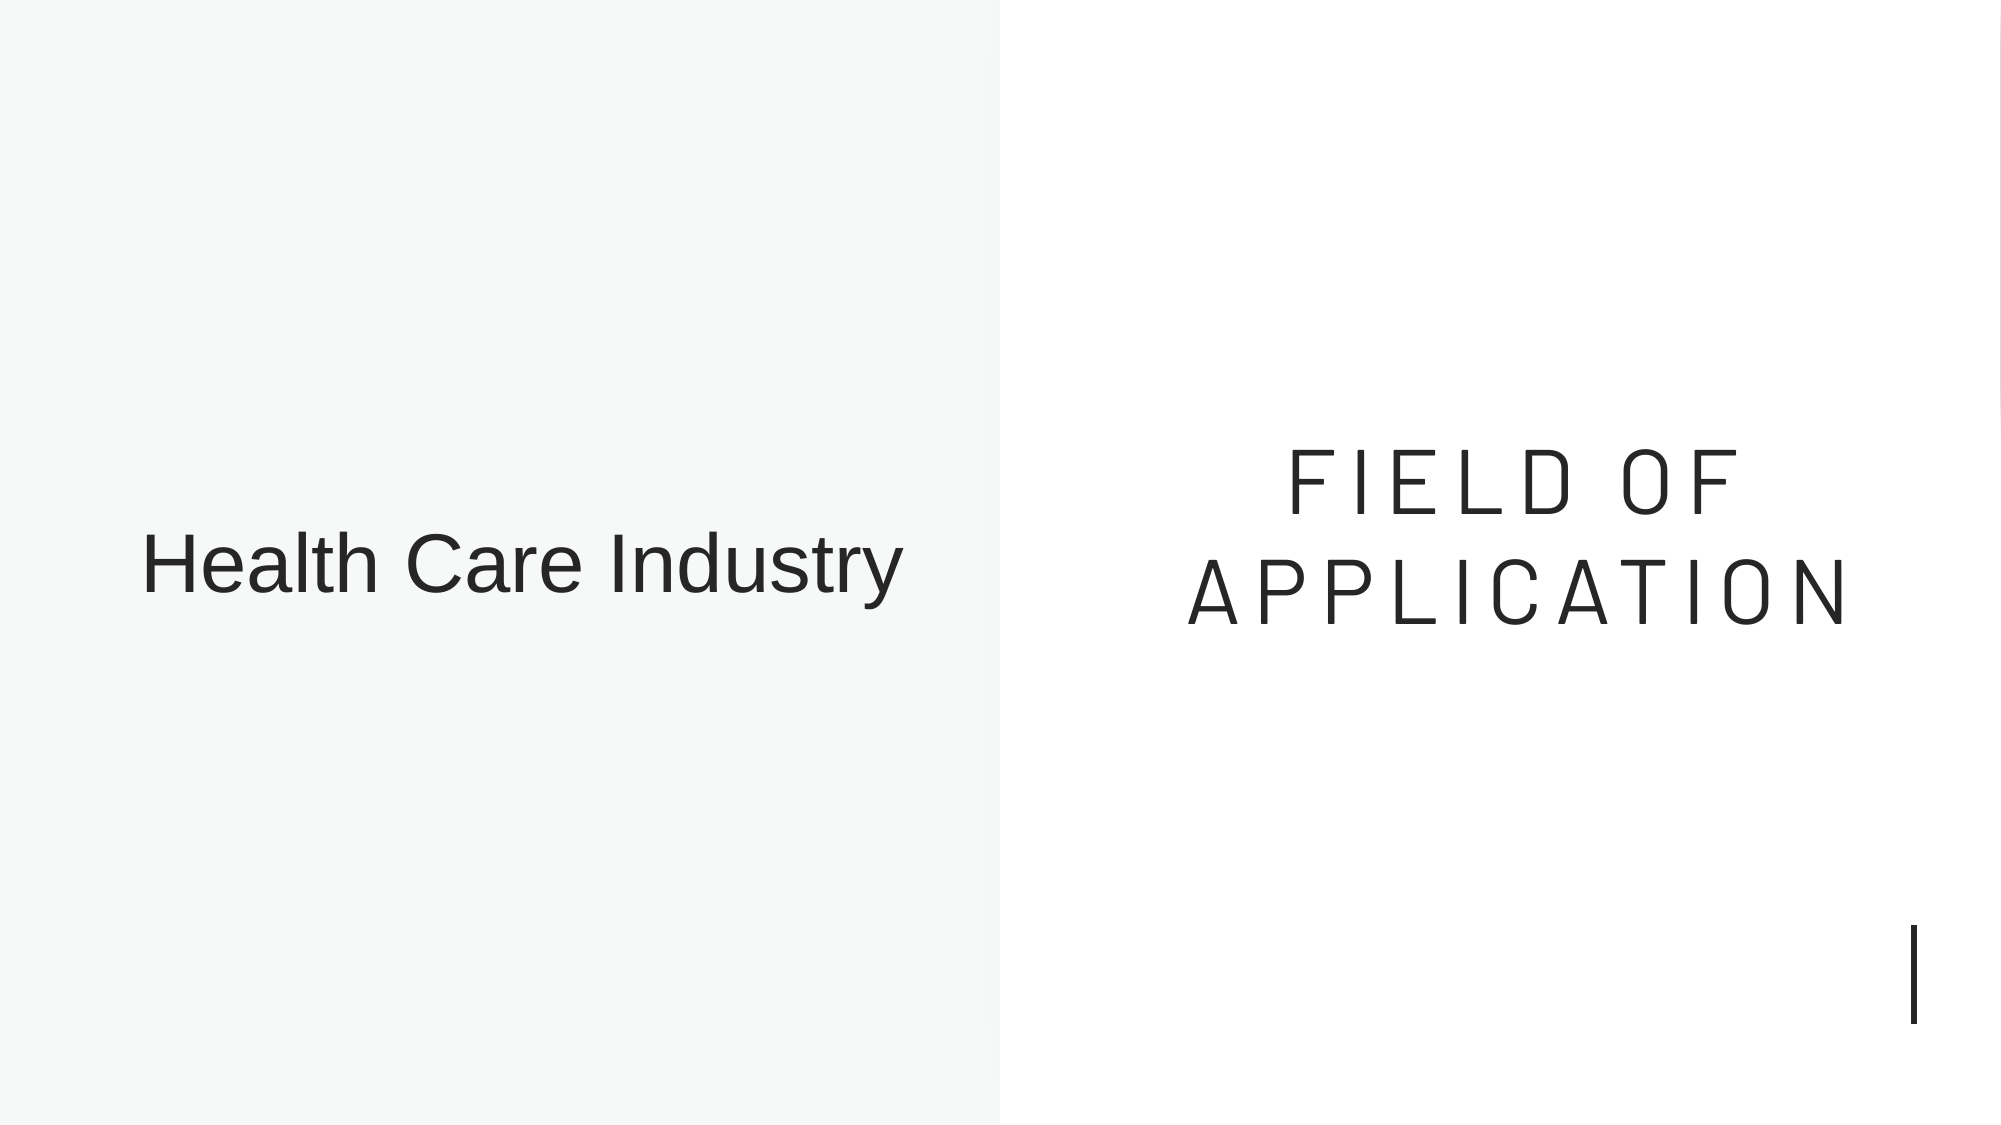

Health Care Industry
# FIELD OF APPLICATION